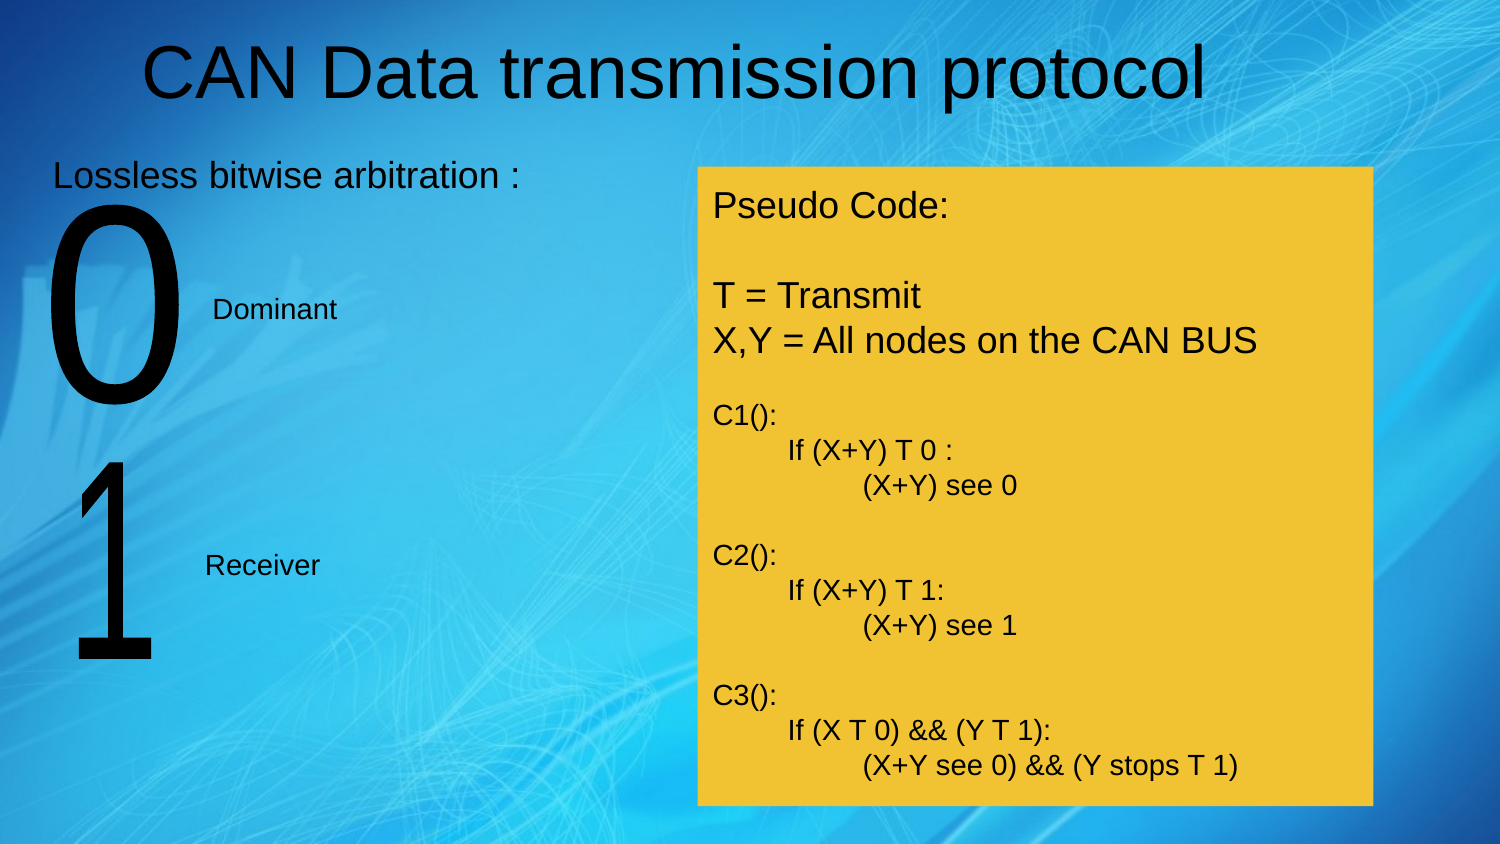

# CAN Data transmission protocol
Lossless bitwise arbitration :
Pseudo Code:

T = Transmit
X,Y = All nodes on the CAN BUS

C1():
If (X+Y) T 0 :
(X+Y) see 0

C2():
If (X+Y) T 1:
(X+Y) see 1

C3():
If (X T 0) && (Y T 1):
(X+Y see 0) && (Y stops T 1)

0
Dominant
1
Receiver